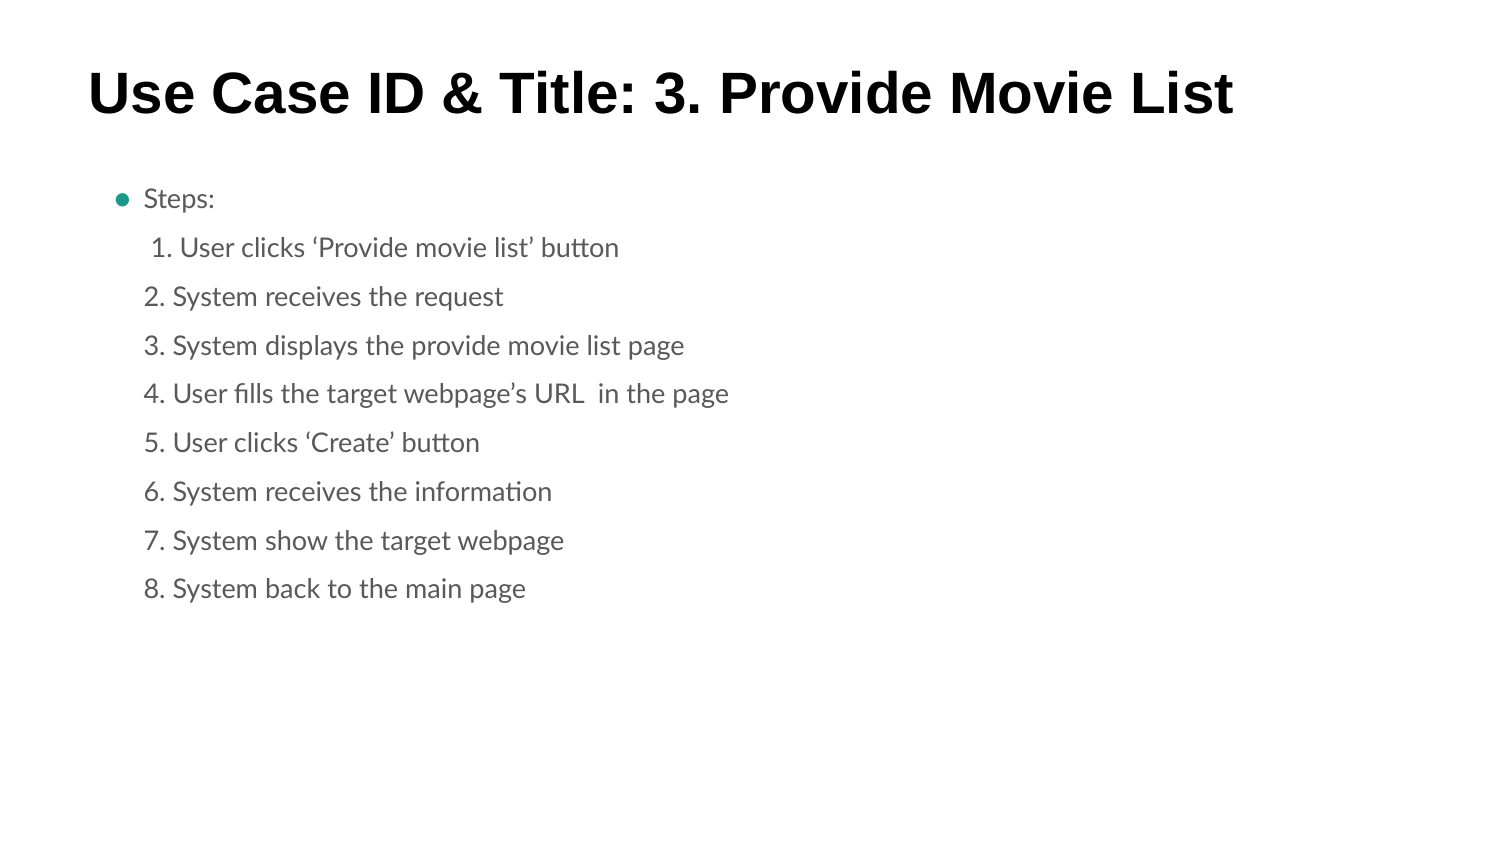

# Use Case ID & Title: 3. Provide Movie List
Steps:
 1. User clicks ‘Provide movie list’ button
2. System receives the request
3. System displays the provide movie list page
4. User fills the target webpage’s URL  in the page
5. User clicks ‘Create’ button
6. System receives the information
7. System show the target webpage
8. System back to the main page